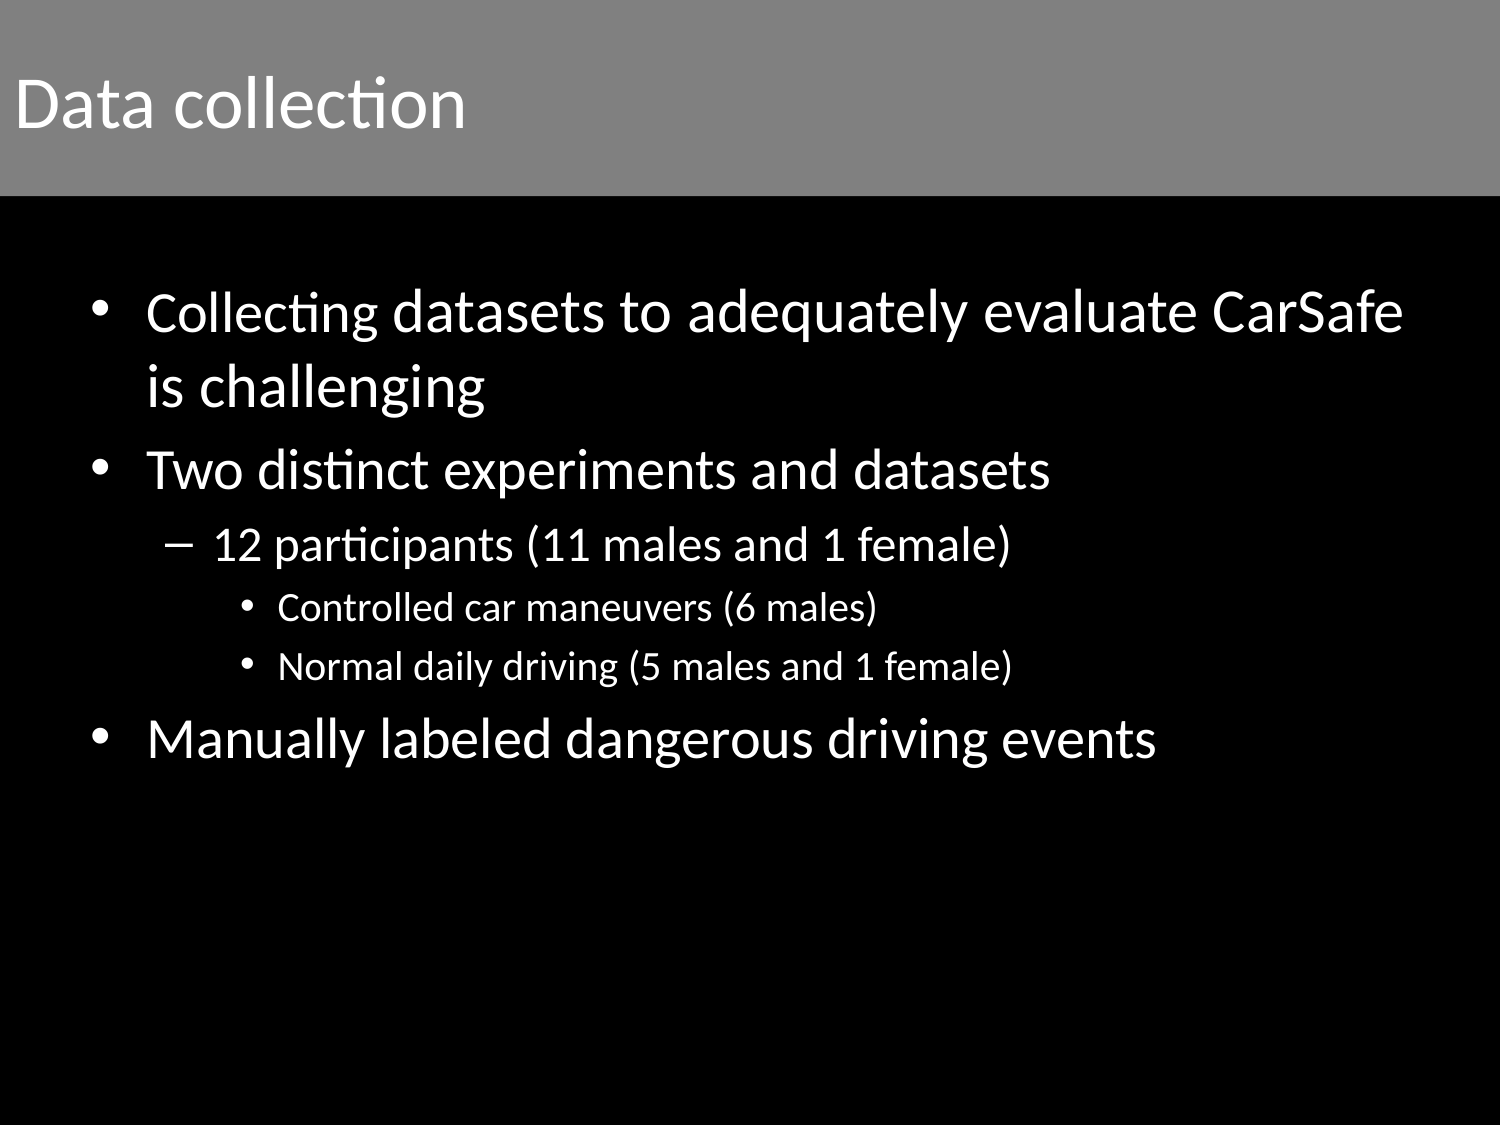

Data collection
# Data Collection
Collecting datasets to adequately evaluate CarSafe is challenging
Two distinct experiments and datasets
12 participants (11 males and 1 female)
Controlled car maneuvers (6 males)
Normal daily driving (5 males and 1 female)
Manually labeled dangerous driving events